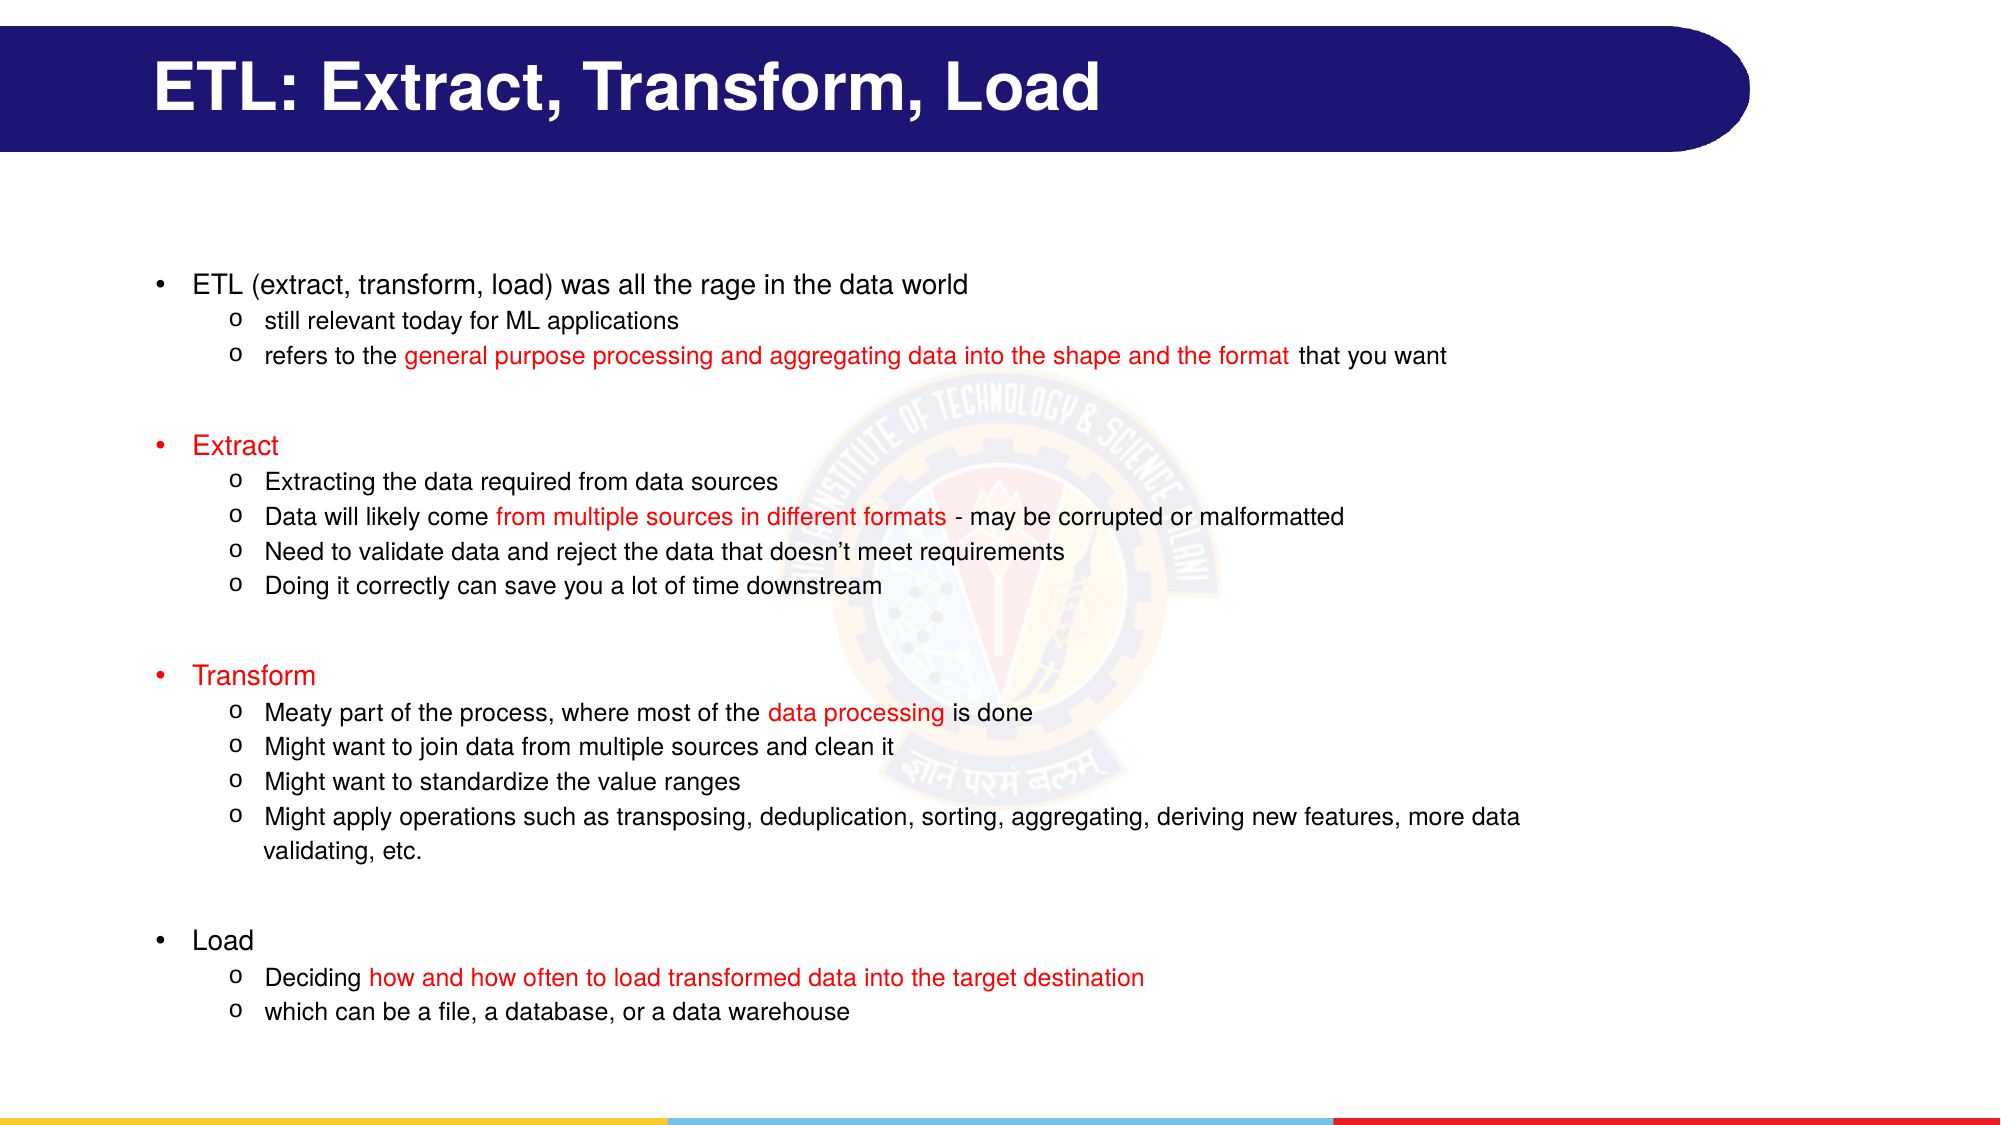

# ETL: Extract, Transform, Load

ETL (extract, transform, load) was all the rage in the data world
still relevant today for ML applications
refers to the general purpose processing and aggregating data into the shape and the format that you want

Extract
Extracting the data required from data sources
Data will likely come from multiple sources in different formats - may be corrupted or malformatted
Need to validate data and reject the data that doesn’t meet requirements
Doing it correctly can save you a lot of time downstream

Transform
Meaty part of the process, where most of the data processing is done
Might want to join data from multiple sources and clean it
Might want to standardize the value ranges
Might apply operations such as transposing, deduplication, sorting, aggregating, deriving new features, more data
     validating, etc.

Load
Deciding how and how often to load transformed data into the target destination
which can be a file, a database, or a data warehouse